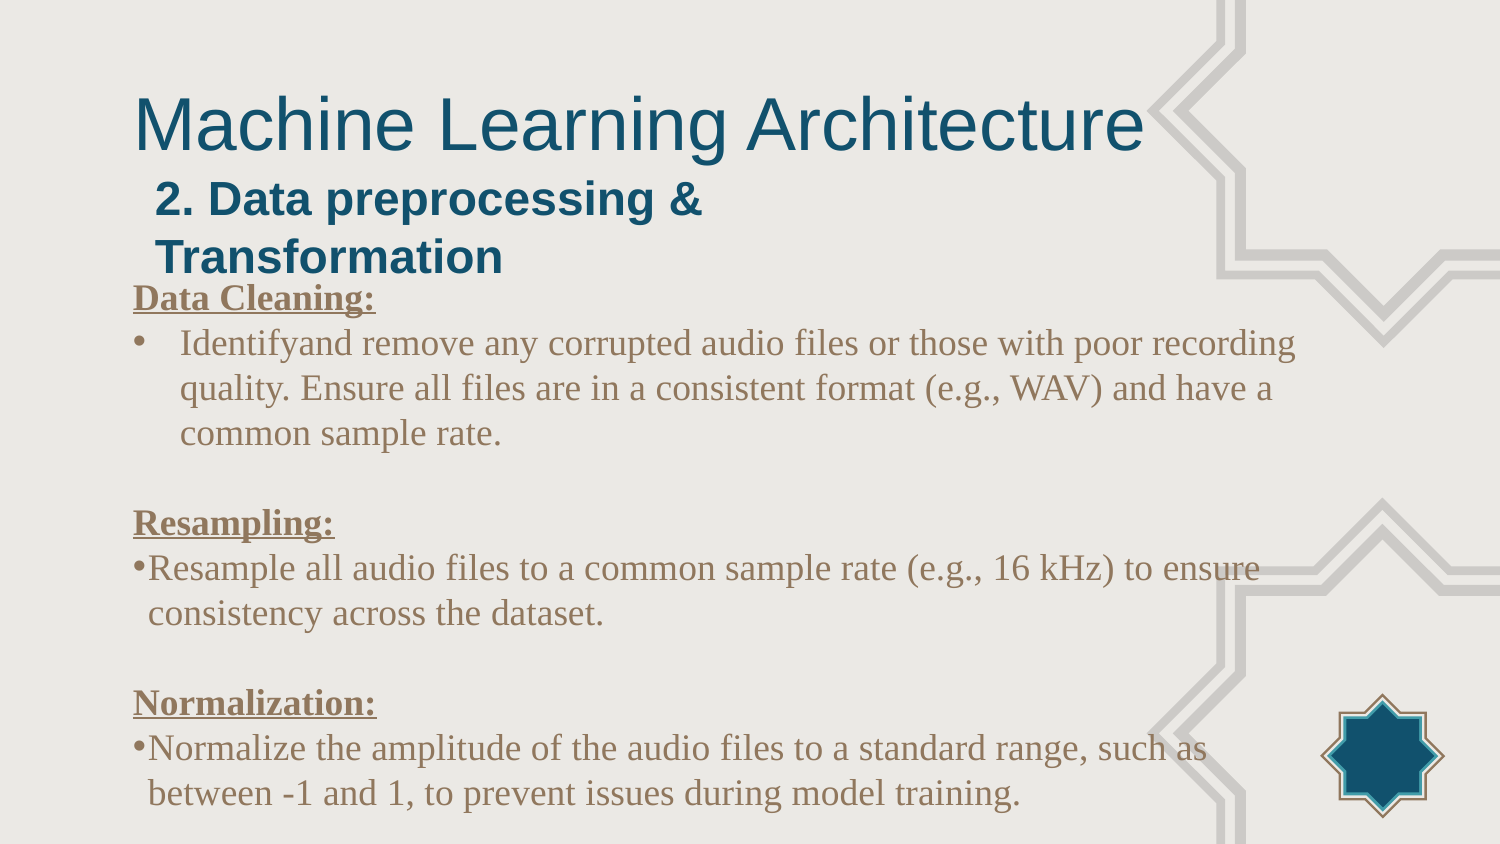

Machine Learning Architecture
2. Data preprocessing & Transformation
Data Cleaning:
Identifyand remove any corrupted audio files or those with poor recording quality. Ensure all files are in a consistent format (e.g., WAV) and have a common sample rate.

Resampling:
Resample all audio files to a common sample rate (e.g., 16 kHz) to ensure consistency across the dataset.

Normalization:
Normalize the amplitude of the audio files to a standard range, such as between -1 and 1, to prevent issues during model training.